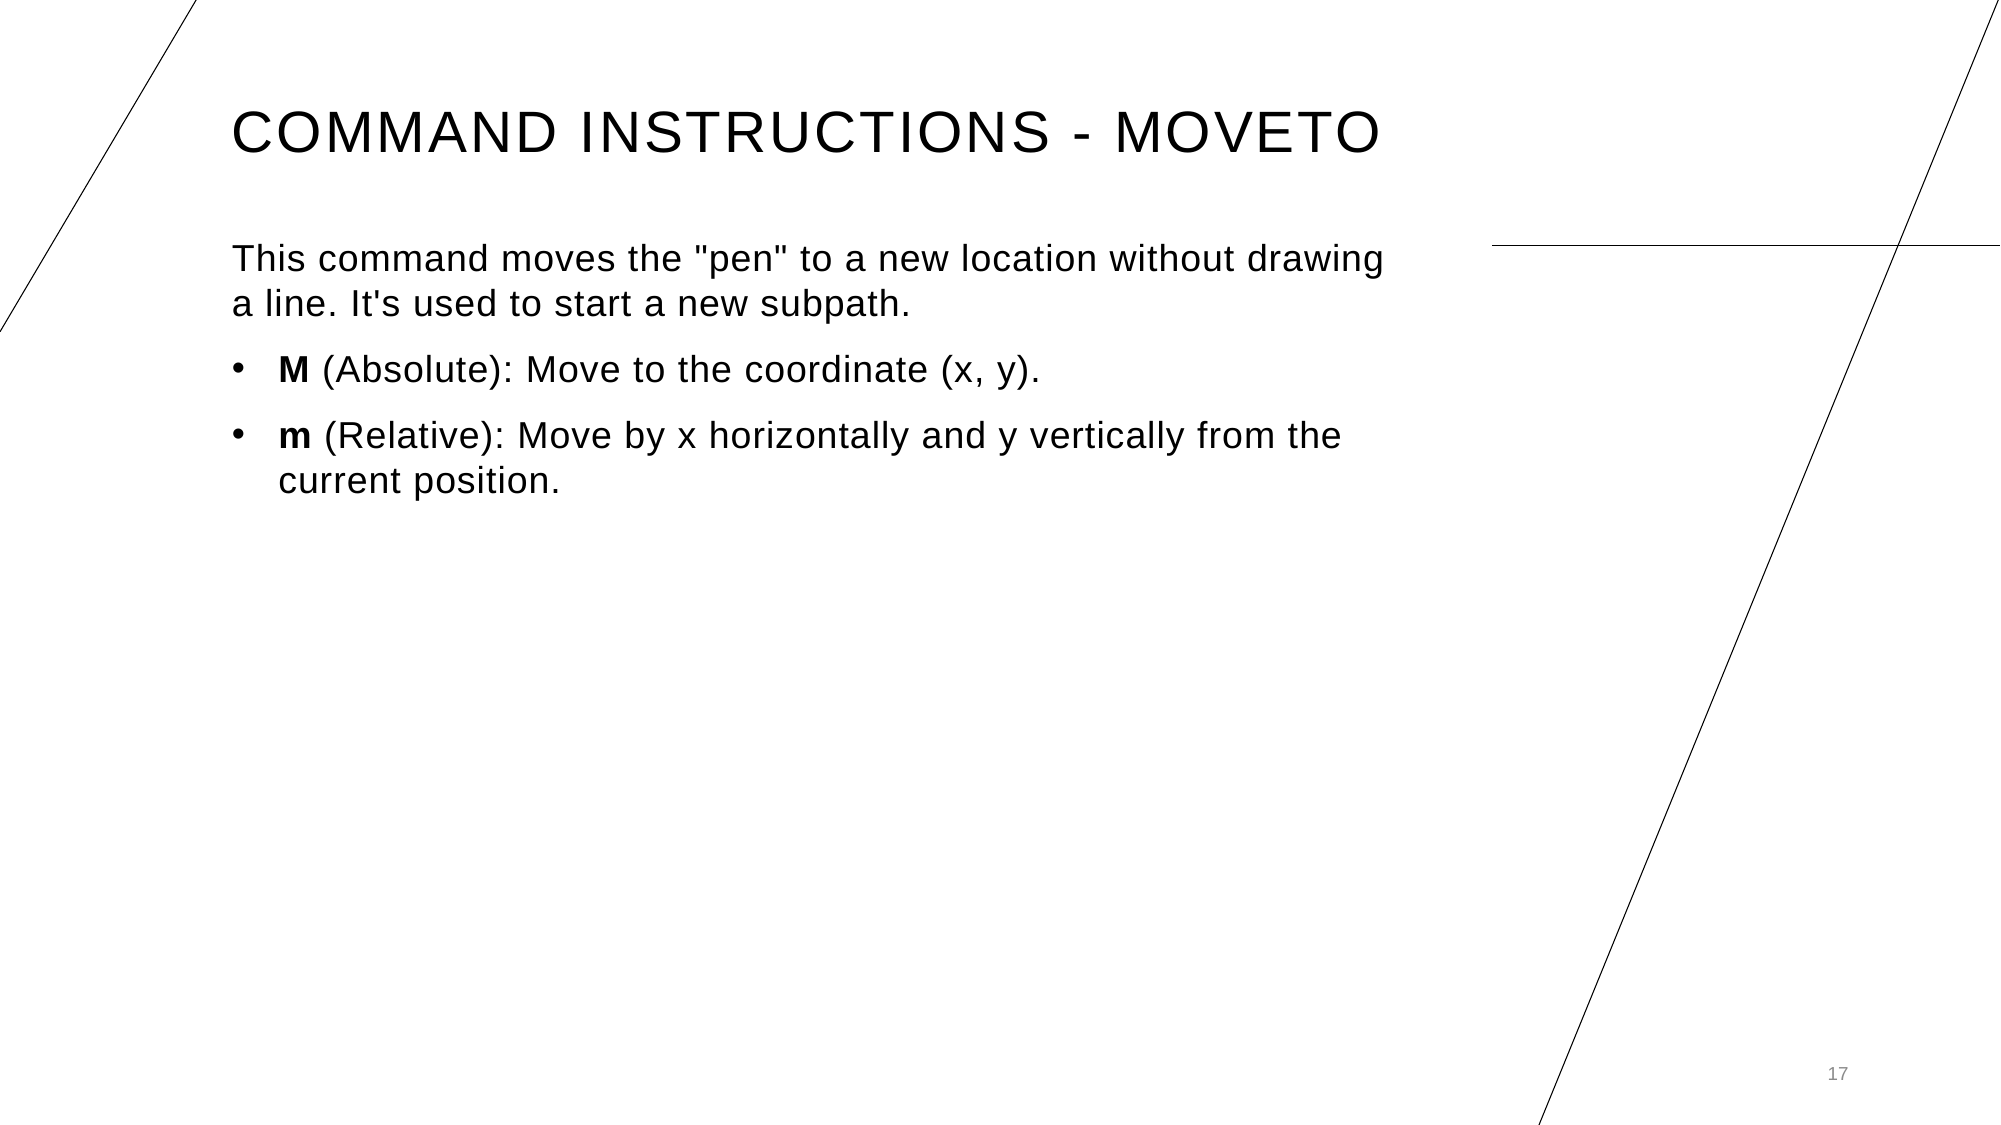

# Command instructions - MOVETO
This command moves the "pen" to a new location without drawing a line. It's used to start a new subpath.
M (Absolute): Move to the coordinate (x, y).
m (Relative): Move by x horizontally and y vertically from the current position.

17